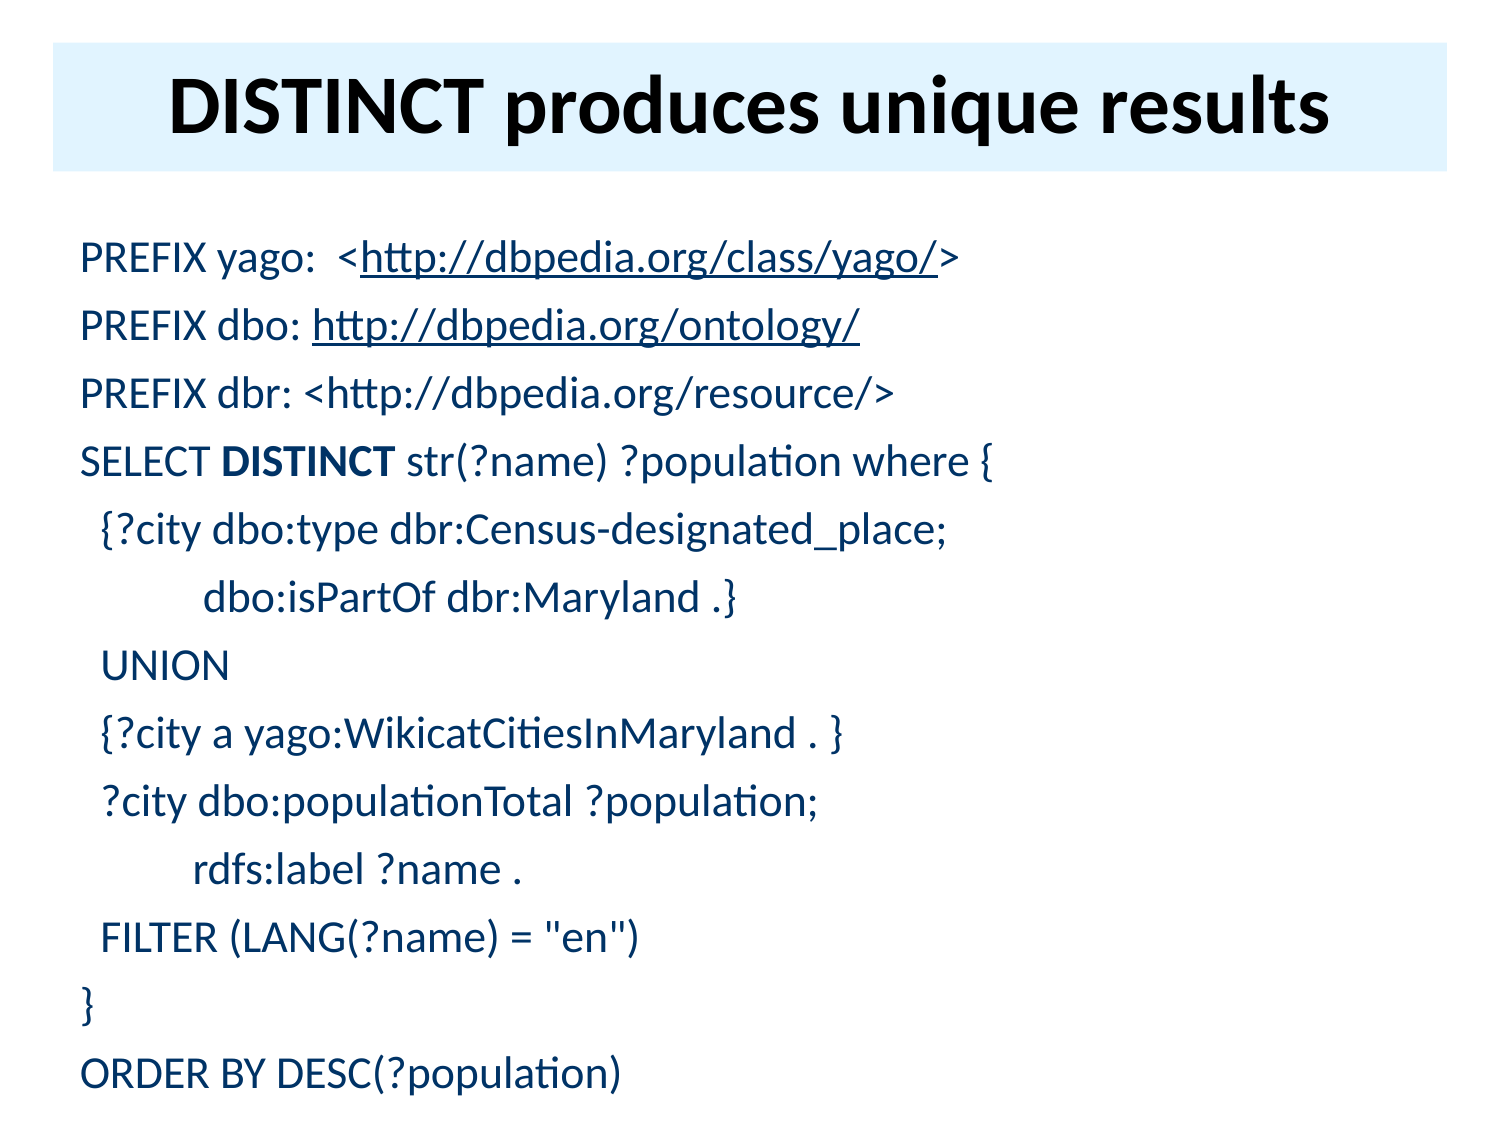

# DISTINCT produces unique results
PREFIX yago:  <http://dbpedia.org/class/yago/>
PREFIX dbo: http://dbpedia.org/ontology/
PREFIX dbr: <http://dbpedia.org/resource/>
SELECT DISTINCT str(?name) ?population where {
  {?city dbo:type dbr:Census-designated_place;
            dbo:isPartOf dbr:Maryland .}
  UNION
  {?city a yago:WikicatCitiesInMaryland . }
  ?city dbo:populationTotal ?population;
           rdfs:label ?name .
  FILTER (LANG(?name) = "en")
}
ORDER BY DESC(?population)